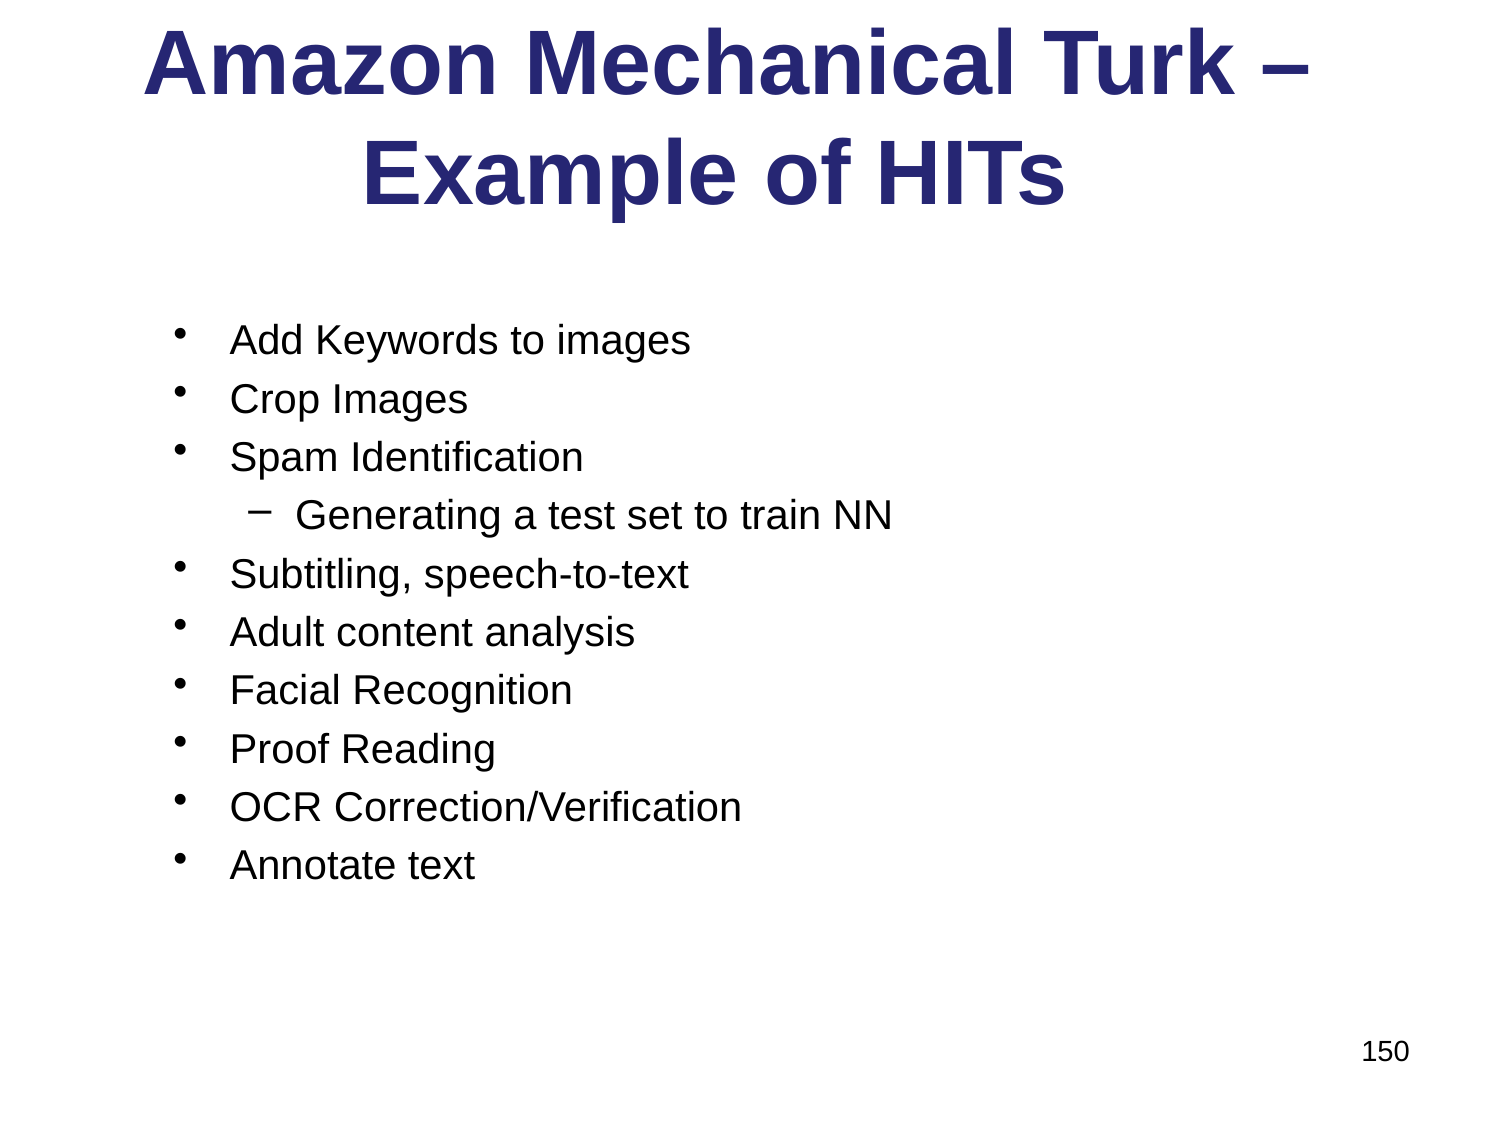

# Amazon Mechanical Turk – Example of HITs

Add Keywords to images
Crop Images
Spam Identification
Generating a test set to train NN
Subtitling, speech-to-text
Adult content analysis
Facial Recognition
Proof Reading
OCR Correction/Verification
Annotate text

150